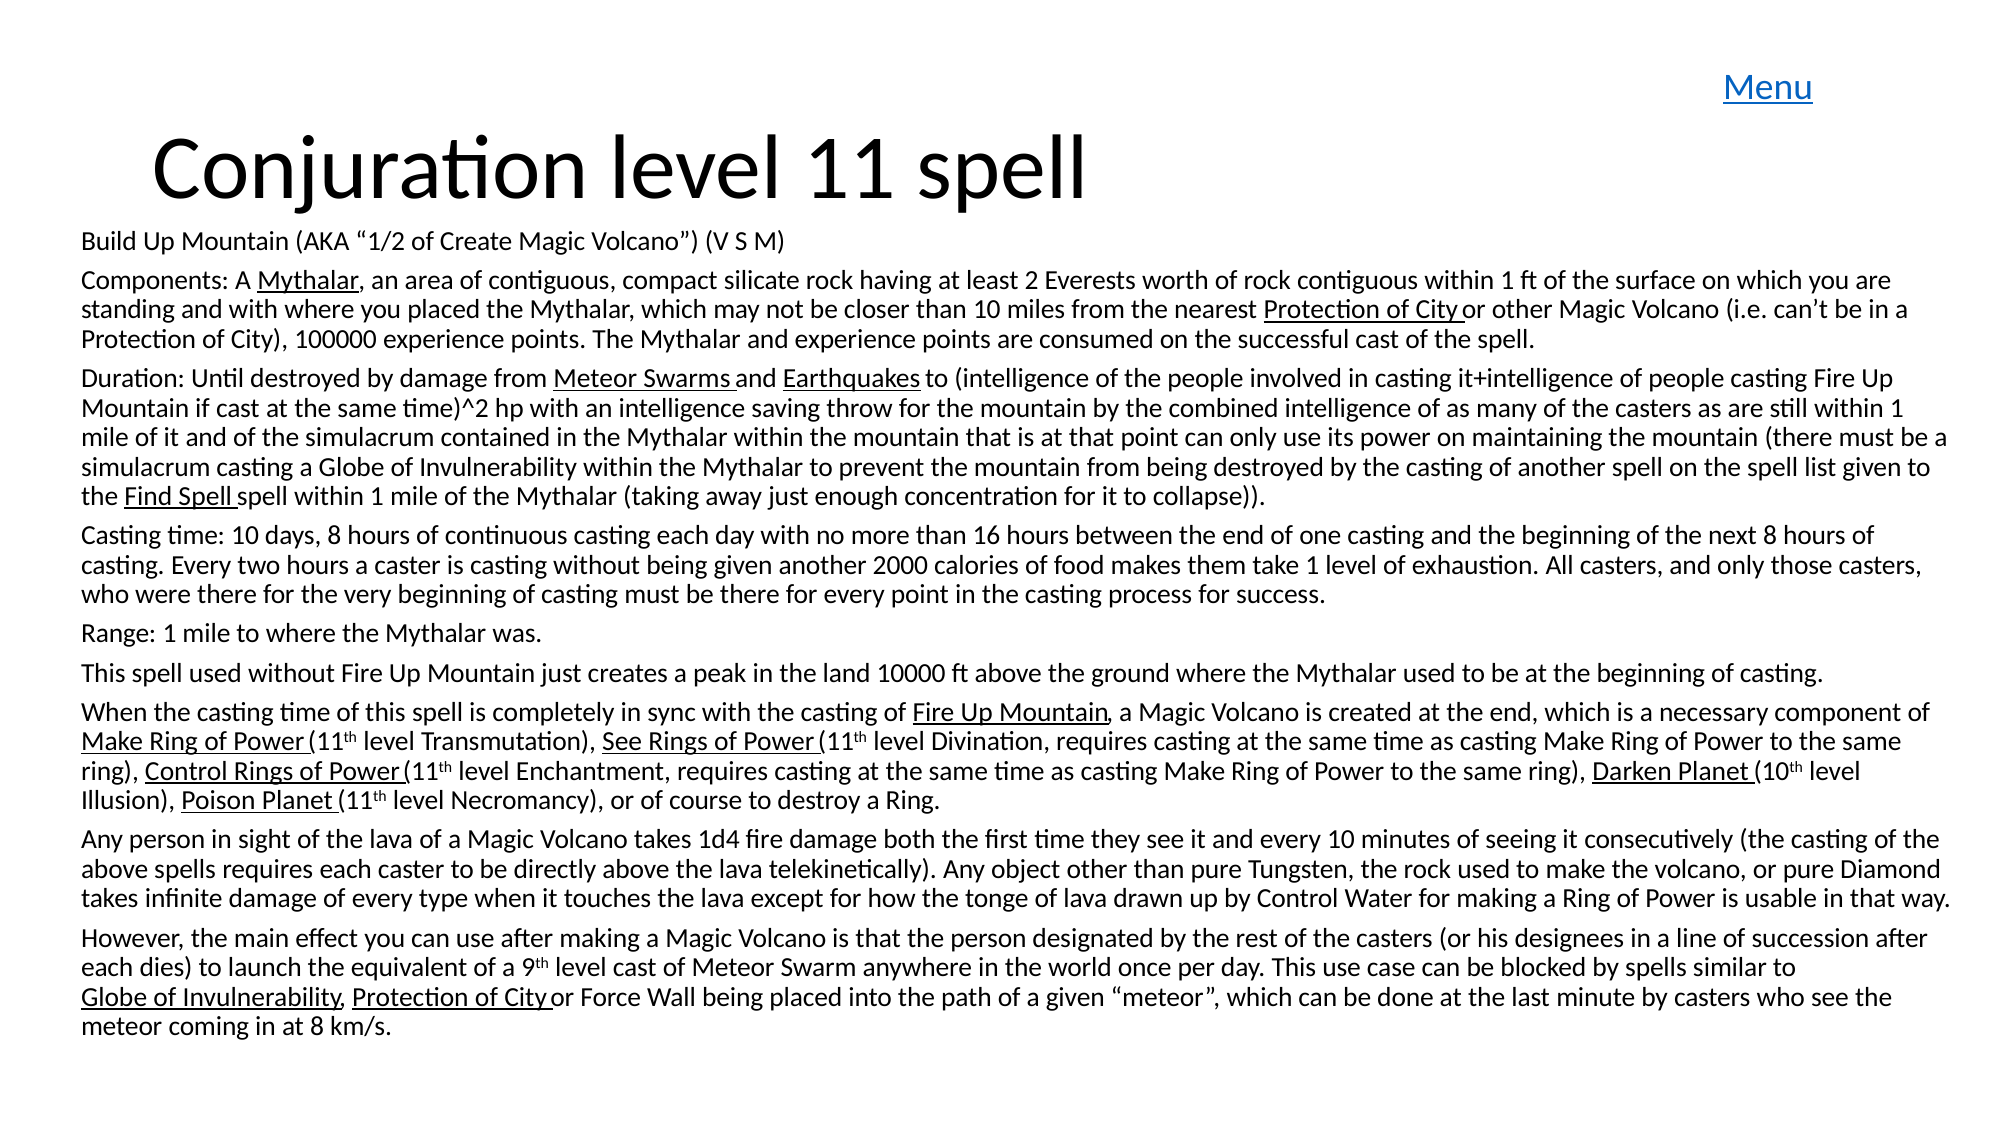

Menu
# Conjuration level 11 spell
Build Up Mountain (AKA “1/2 of Create Magic Volcano”) (V S M)
Components: A Mythalar, an area of contiguous, compact silicate rock having at least 2 Everests worth of rock contiguous within 1 ft of the surface on which you are standing and with where you placed the Mythalar, which may not be closer than 10 miles from the nearest Protection of City or other Magic Volcano (i.e. can’t be in a Protection of City), 100000 experience points. The Mythalar and experience points are consumed on the successful cast of the spell.
Duration: Until destroyed by damage from Meteor Swarms and Earthquakes to (intelligence of the people involved in casting it+intelligence of people casting Fire Up Mountain if cast at the same time)^2 hp with an intelligence saving throw for the mountain by the combined intelligence of as many of the casters as are still within 1 mile of it and of the simulacrum contained in the Mythalar within the mountain that is at that point can only use its power on maintaining the mountain (there must be a simulacrum casting a Globe of Invulnerability within the Mythalar to prevent the mountain from being destroyed by the casting of another spell on the spell list given to the Find Spell spell within 1 mile of the Mythalar (taking away just enough concentration for it to collapse)).
Casting time: 10 days, 8 hours of continuous casting each day with no more than 16 hours between the end of one casting and the beginning of the next 8 hours of casting. Every two hours a caster is casting without being given another 2000 calories of food makes them take 1 level of exhaustion. All casters, and only those casters, who were there for the very beginning of casting must be there for every point in the casting process for success.
Range: 1 mile to where the Mythalar was.
This spell used without Fire Up Mountain just creates a peak in the land 10000 ft above the ground where the Mythalar used to be at the beginning of casting.
When the casting time of this spell is completely in sync with the casting of Fire Up Mountain, a Magic Volcano is created at the end, which is a necessary component of Make Ring of Power (11th level Transmutation), See Rings of Power (11th level Divination, requires casting at the same time as casting Make Ring of Power to the same ring), Control Rings of Power (11th level Enchantment, requires casting at the same time as casting Make Ring of Power to the same ring), Darken Planet (10th level Illusion), Poison Planet (11th level Necromancy), or of course to destroy a Ring.
Any person in sight of the lava of a Magic Volcano takes 1d4 fire damage both the first time they see it and every 10 minutes of seeing it consecutively (the casting of the above spells requires each caster to be directly above the lava telekinetically). Any object other than pure Tungsten, the rock used to make the volcano, or pure Diamond takes infinite damage of every type when it touches the lava except for how the tonge of lava drawn up by Control Water for making a Ring of Power is usable in that way.
However, the main effect you can use after making a Magic Volcano is that the person designated by the rest of the casters (or his designees in a line of succession after each dies) to launch the equivalent of a 9th level cast of Meteor Swarm anywhere in the world once per day. This use case can be blocked by spells similar to Globe of Invulnerability, Protection of City or Force Wall being placed into the path of a given “meteor”, which can be done at the last minute by casters who see the meteor coming in at 8 km/s.